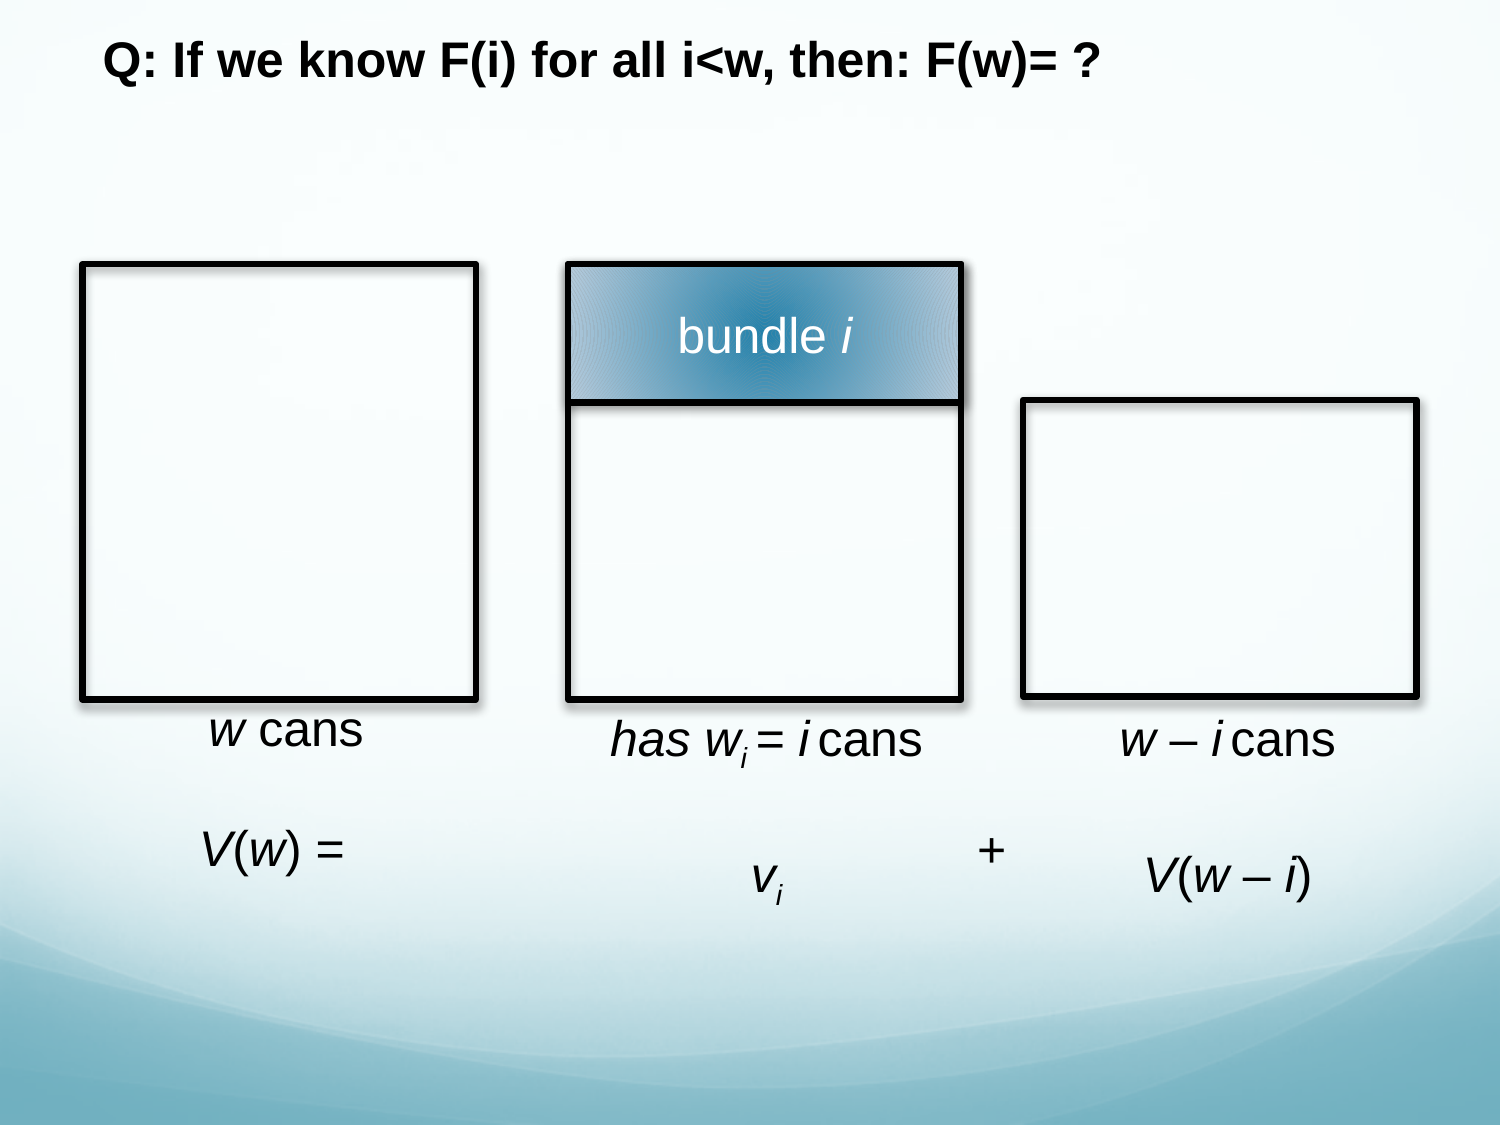

Q: If we know F(i) for all i<w, then: F(w)= ?

bundle i

 w cans

V(w) =
has wi = i cans

vi
w – i cans

V(w – i)
+